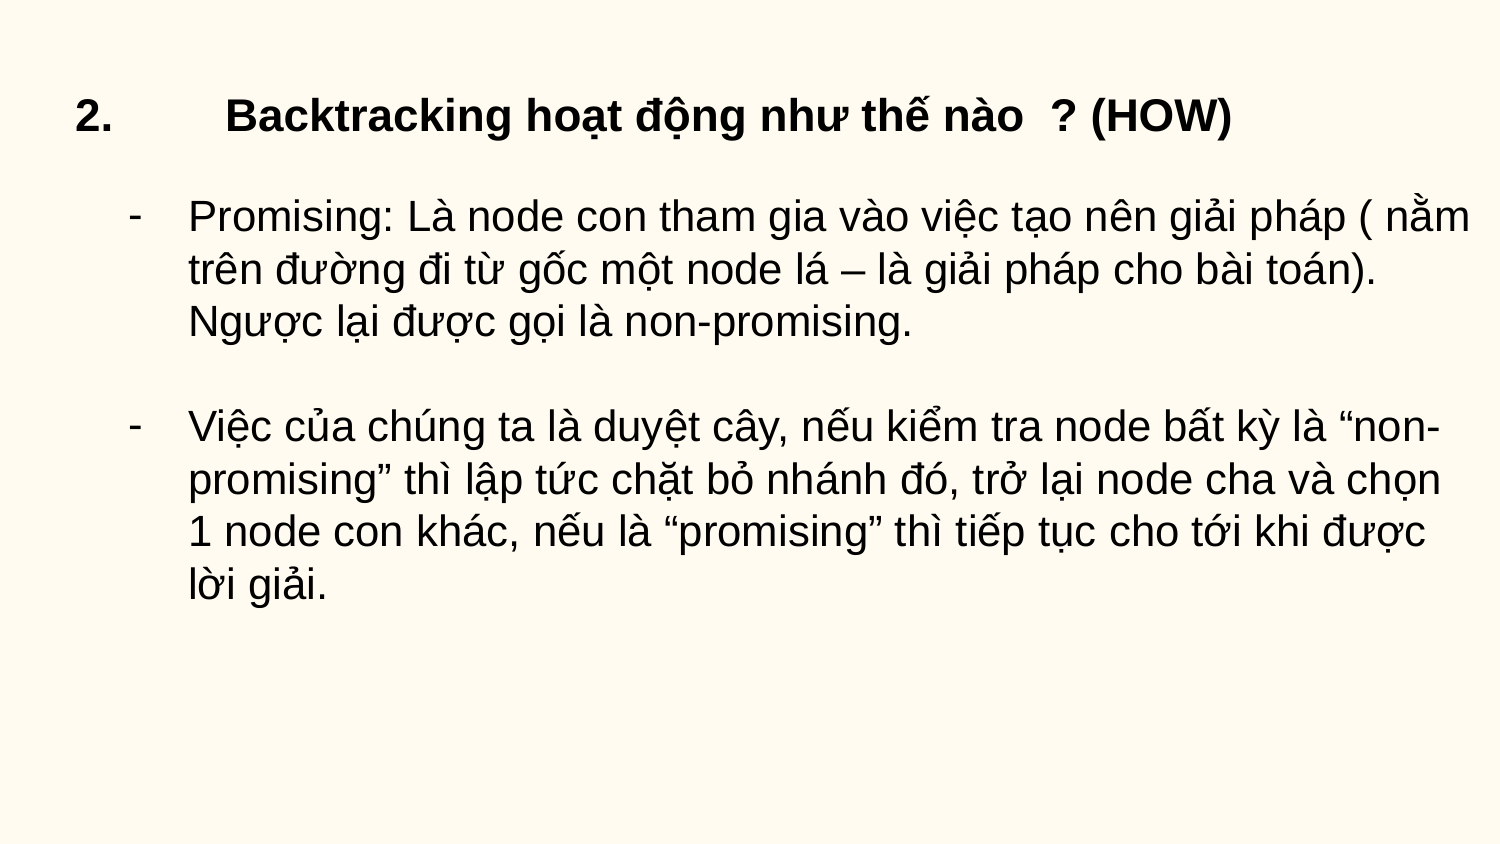

2. 	Backtracking hoạt động như thế nào  ? (HOW)

Promising: Là node con tham gia vào việc tạo nên giải pháp ( nằm trên đường đi từ gốc một node lá – là giải pháp cho bài toán). Ngược lại được gọi là non-promising.

Việc của chúng ta là duyệt cây, nếu kiểm tra node bất kỳ là “non-promising” thì lập tức chặt bỏ nhánh đó, trở lại node cha và chọn 1 node con khác, nếu là “promising” thì tiếp tục cho tới khi được lời giải.